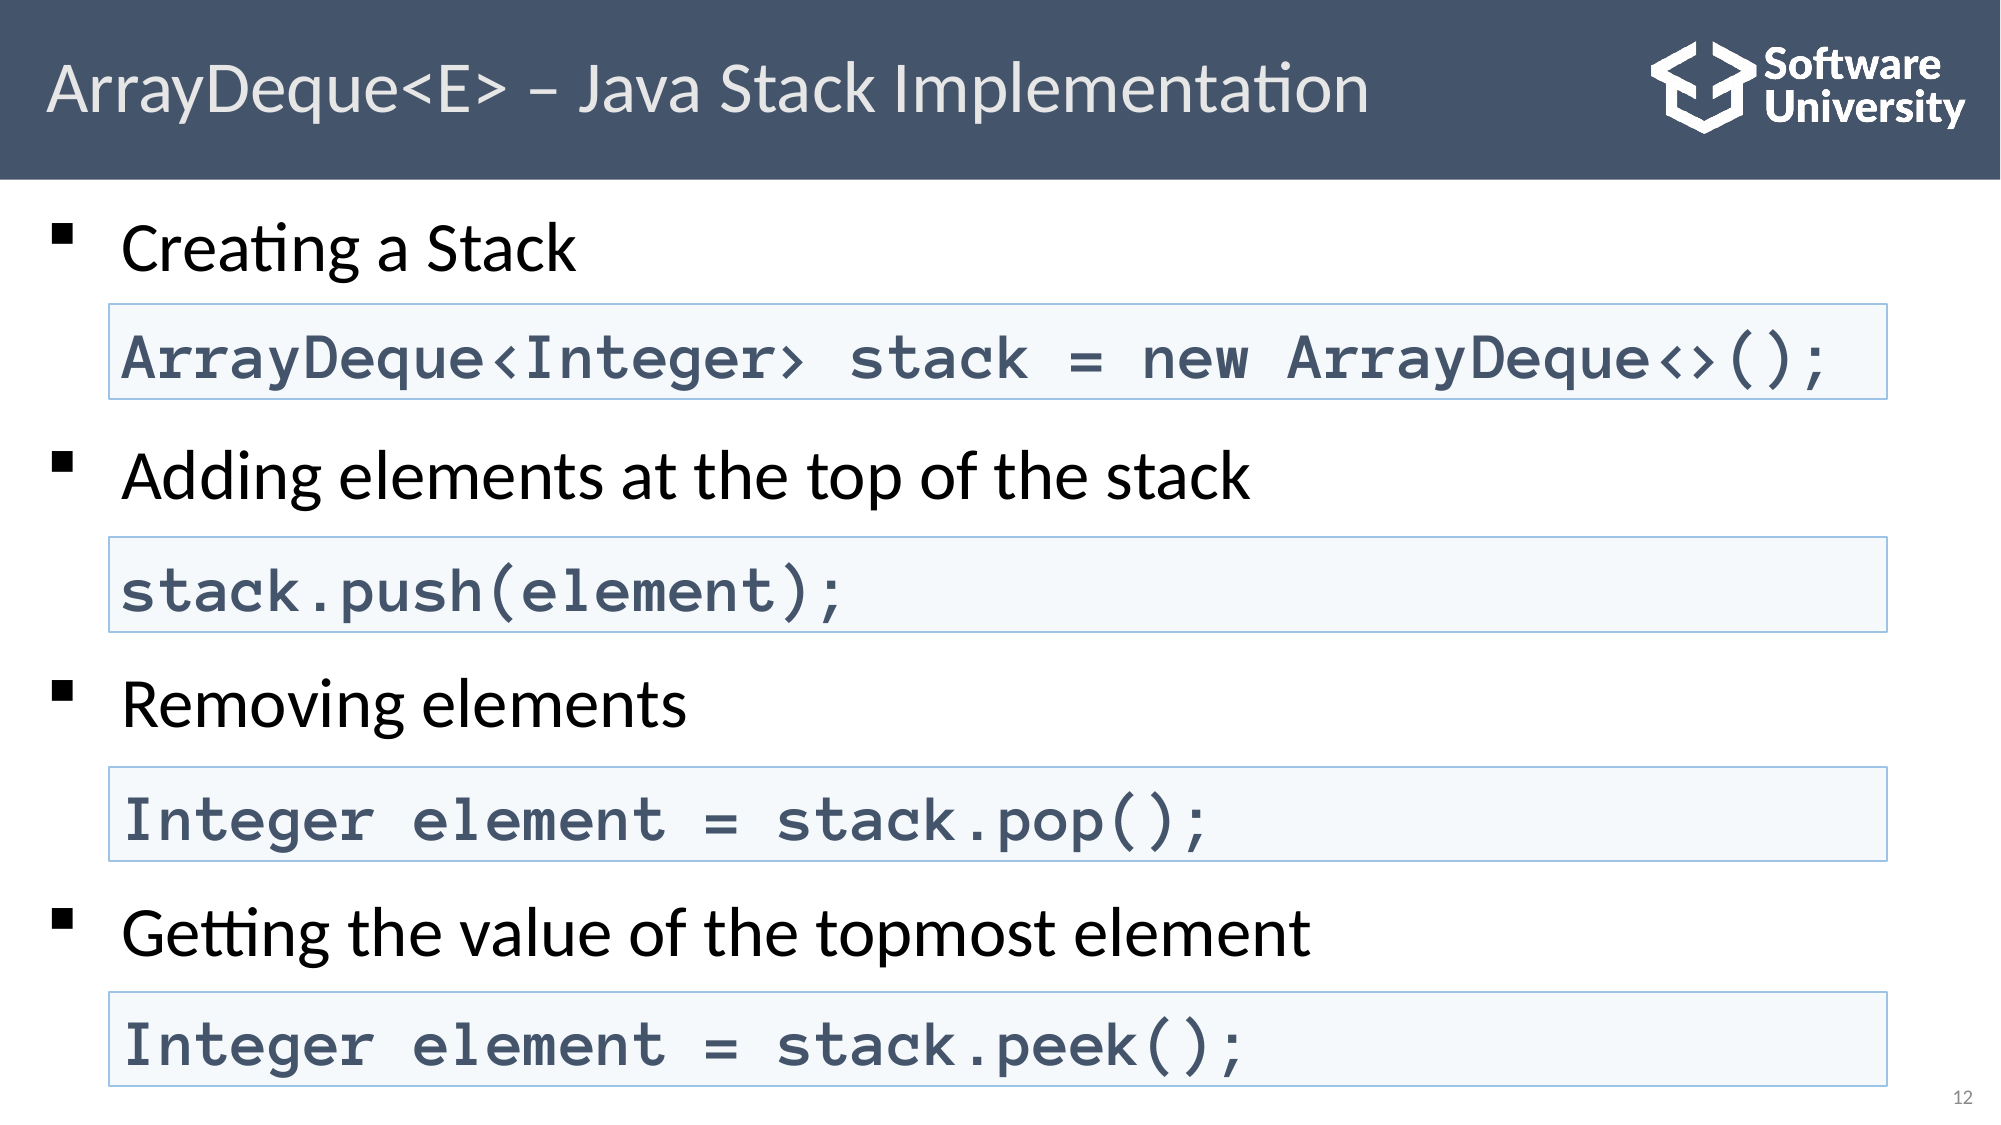

# ArrayDeque<E> – Java Stack Implementation
Creating a Stack

Adding elements at the top of the stack

Removing elements

Getting the value of the topmost element
ArrayDeque<Integer> stack = new ArrayDeque<>();
stack.push(element);
Integer element = stack.pop();
Integer element = stack.peek();
12